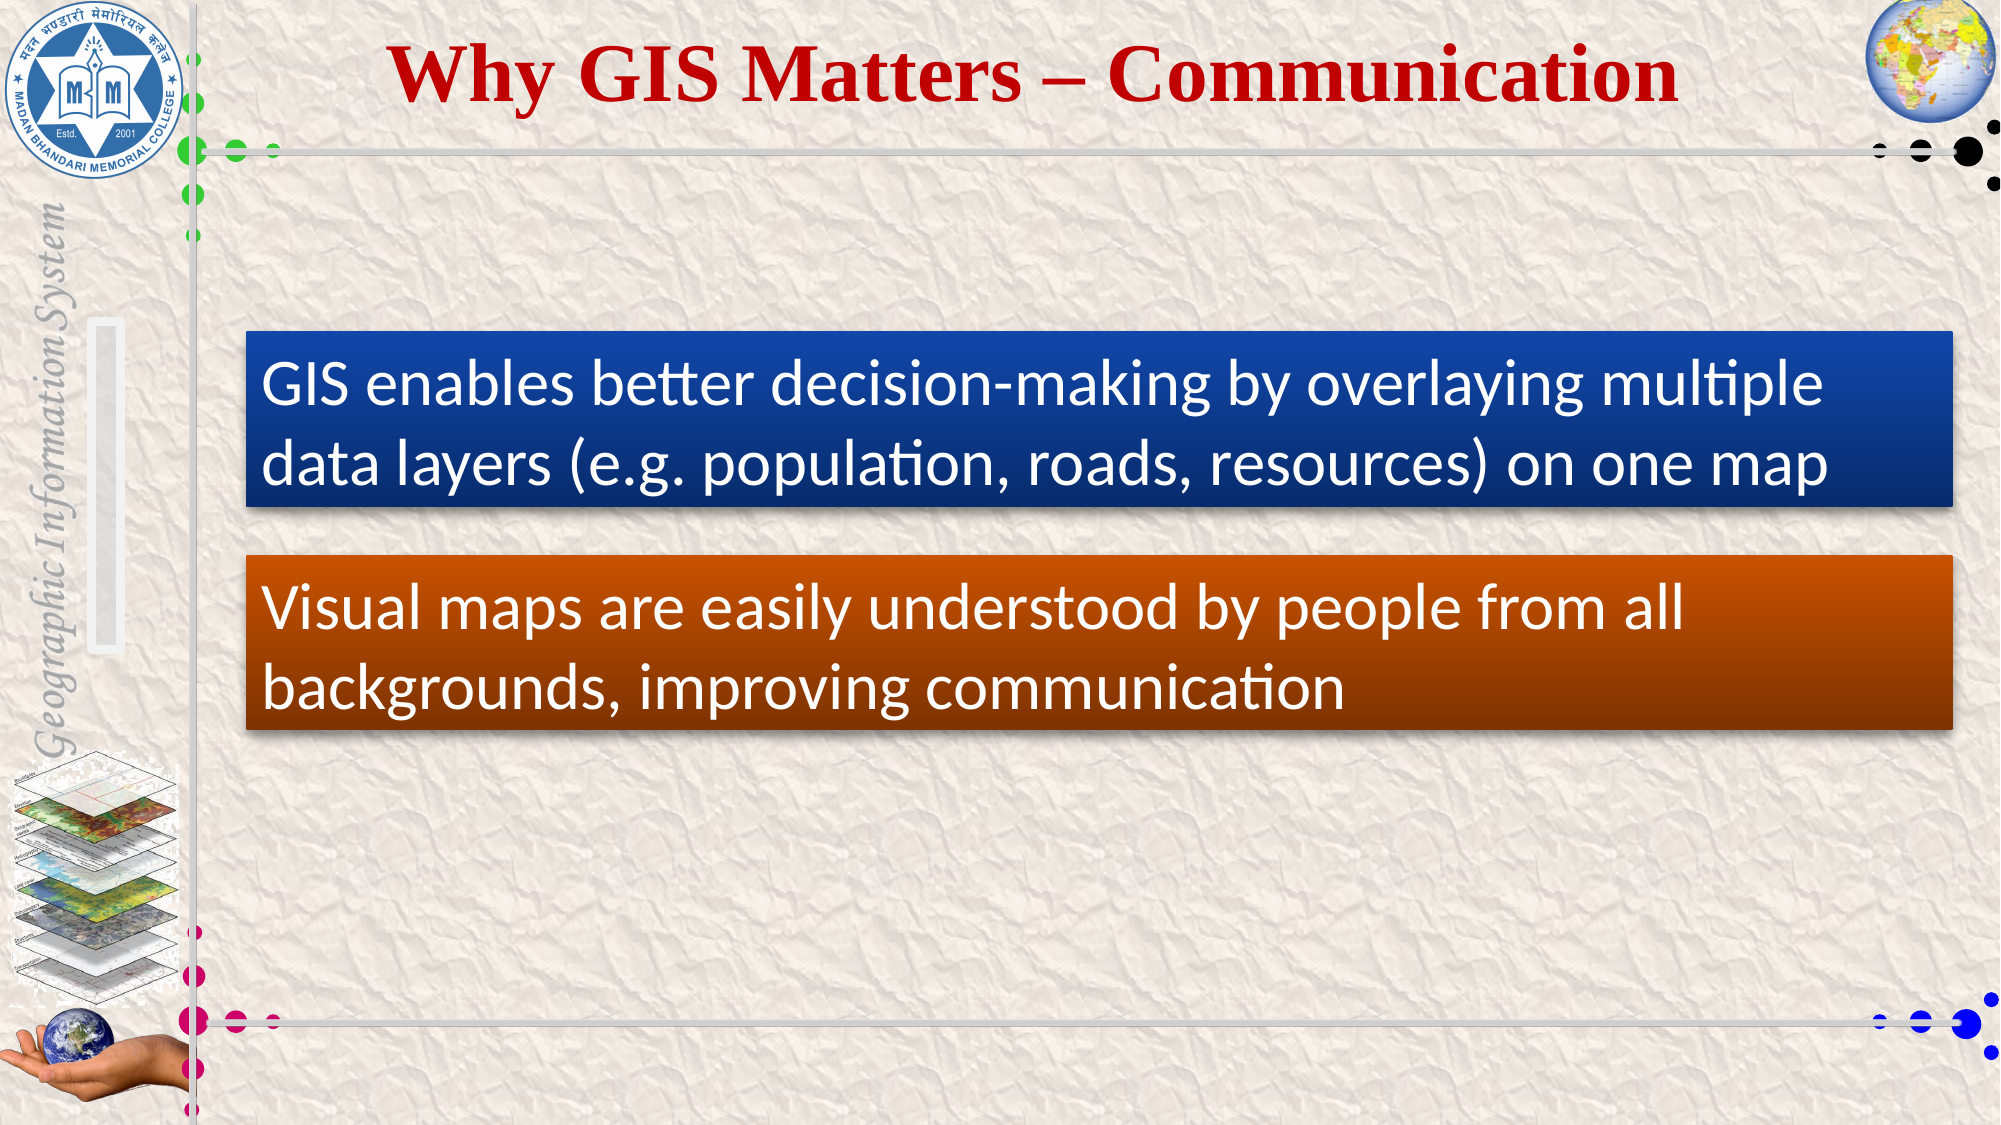

# Why GIS Matters – Communication

GIS enables better decision-making by overlaying multiple data layers (e.g. population, roads, resources) on one map
Visual maps are easily understood by people from all backgrounds, improving communication